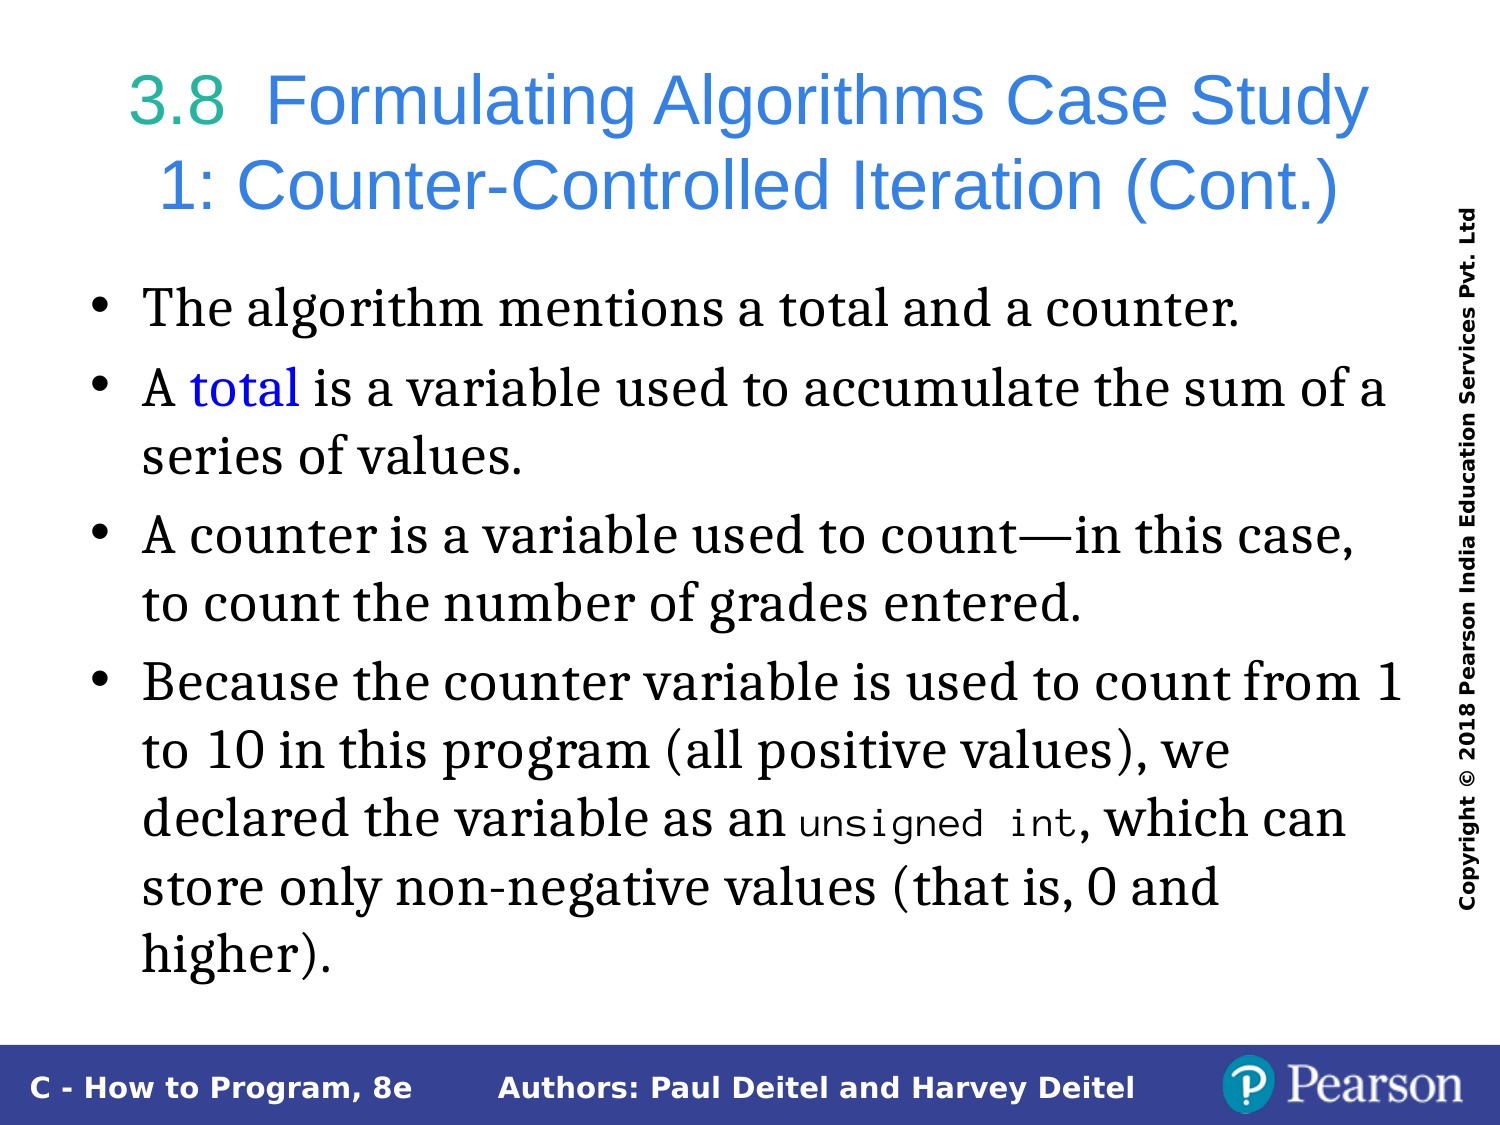

# 3.8  Formulating Algorithms Case Study 1: Counter-Controlled Iteration (Cont.)
The algorithm mentions a total and a counter.
A total is a variable used to accumulate the sum of a series of values.
A counter is a variable used to count—in this case, to count the number of grades entered.
Because the counter variable is used to count from 1 to 10 in this program (all positive values), we declared the variable as an unsigned int, which can store only non-negative values (that is, 0 and higher).